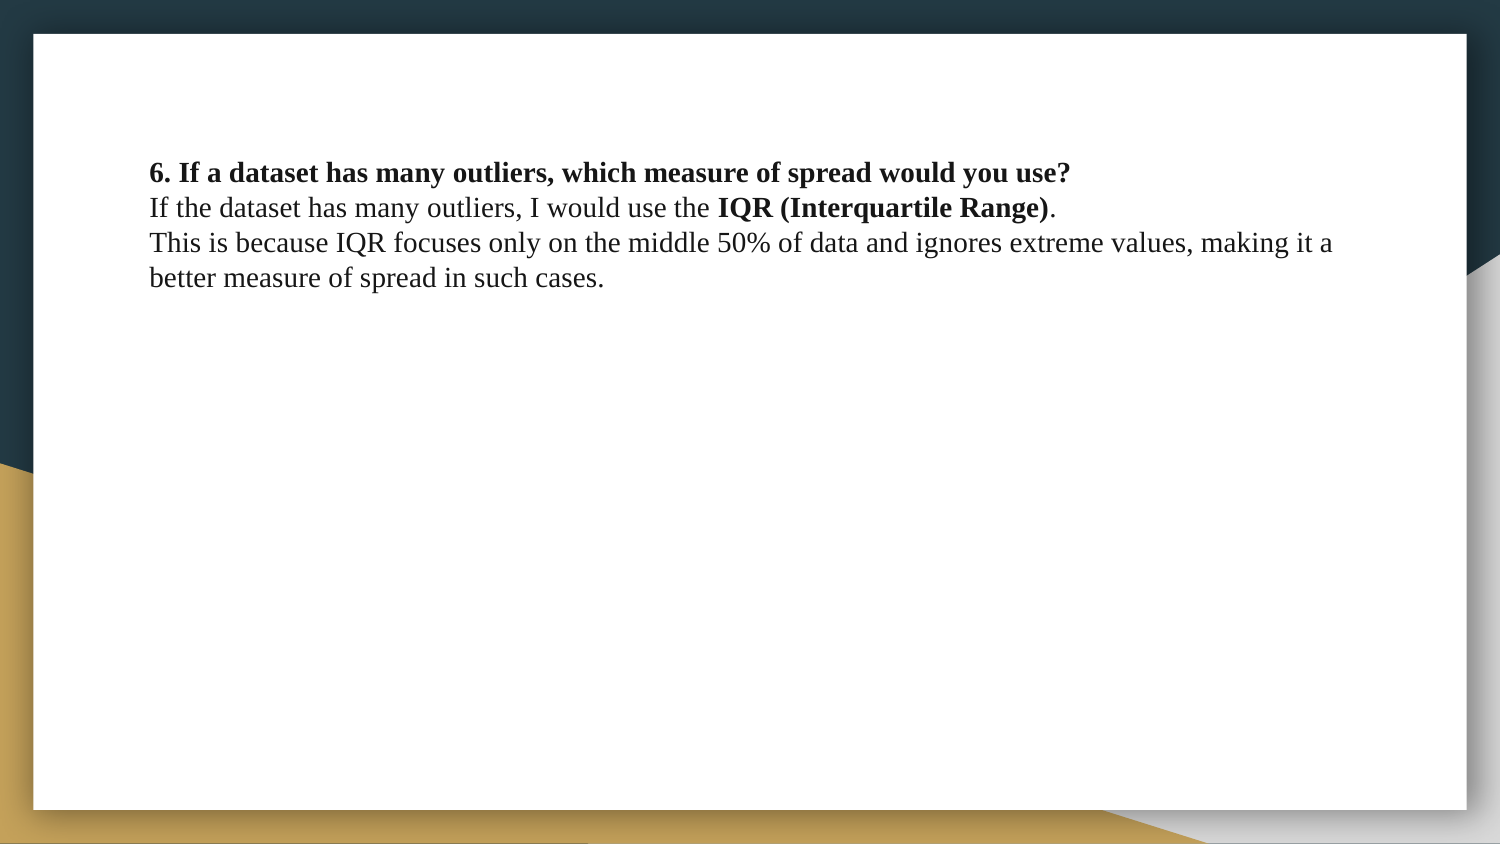

# 6. If a dataset has many outliers, which measure of spread would you use? If the dataset has many outliers, I would use the IQR (Interquartile Range). This is because IQR focuses only on the middle 50% of data and ignores extreme values, making it a better measure of spread in such cases.